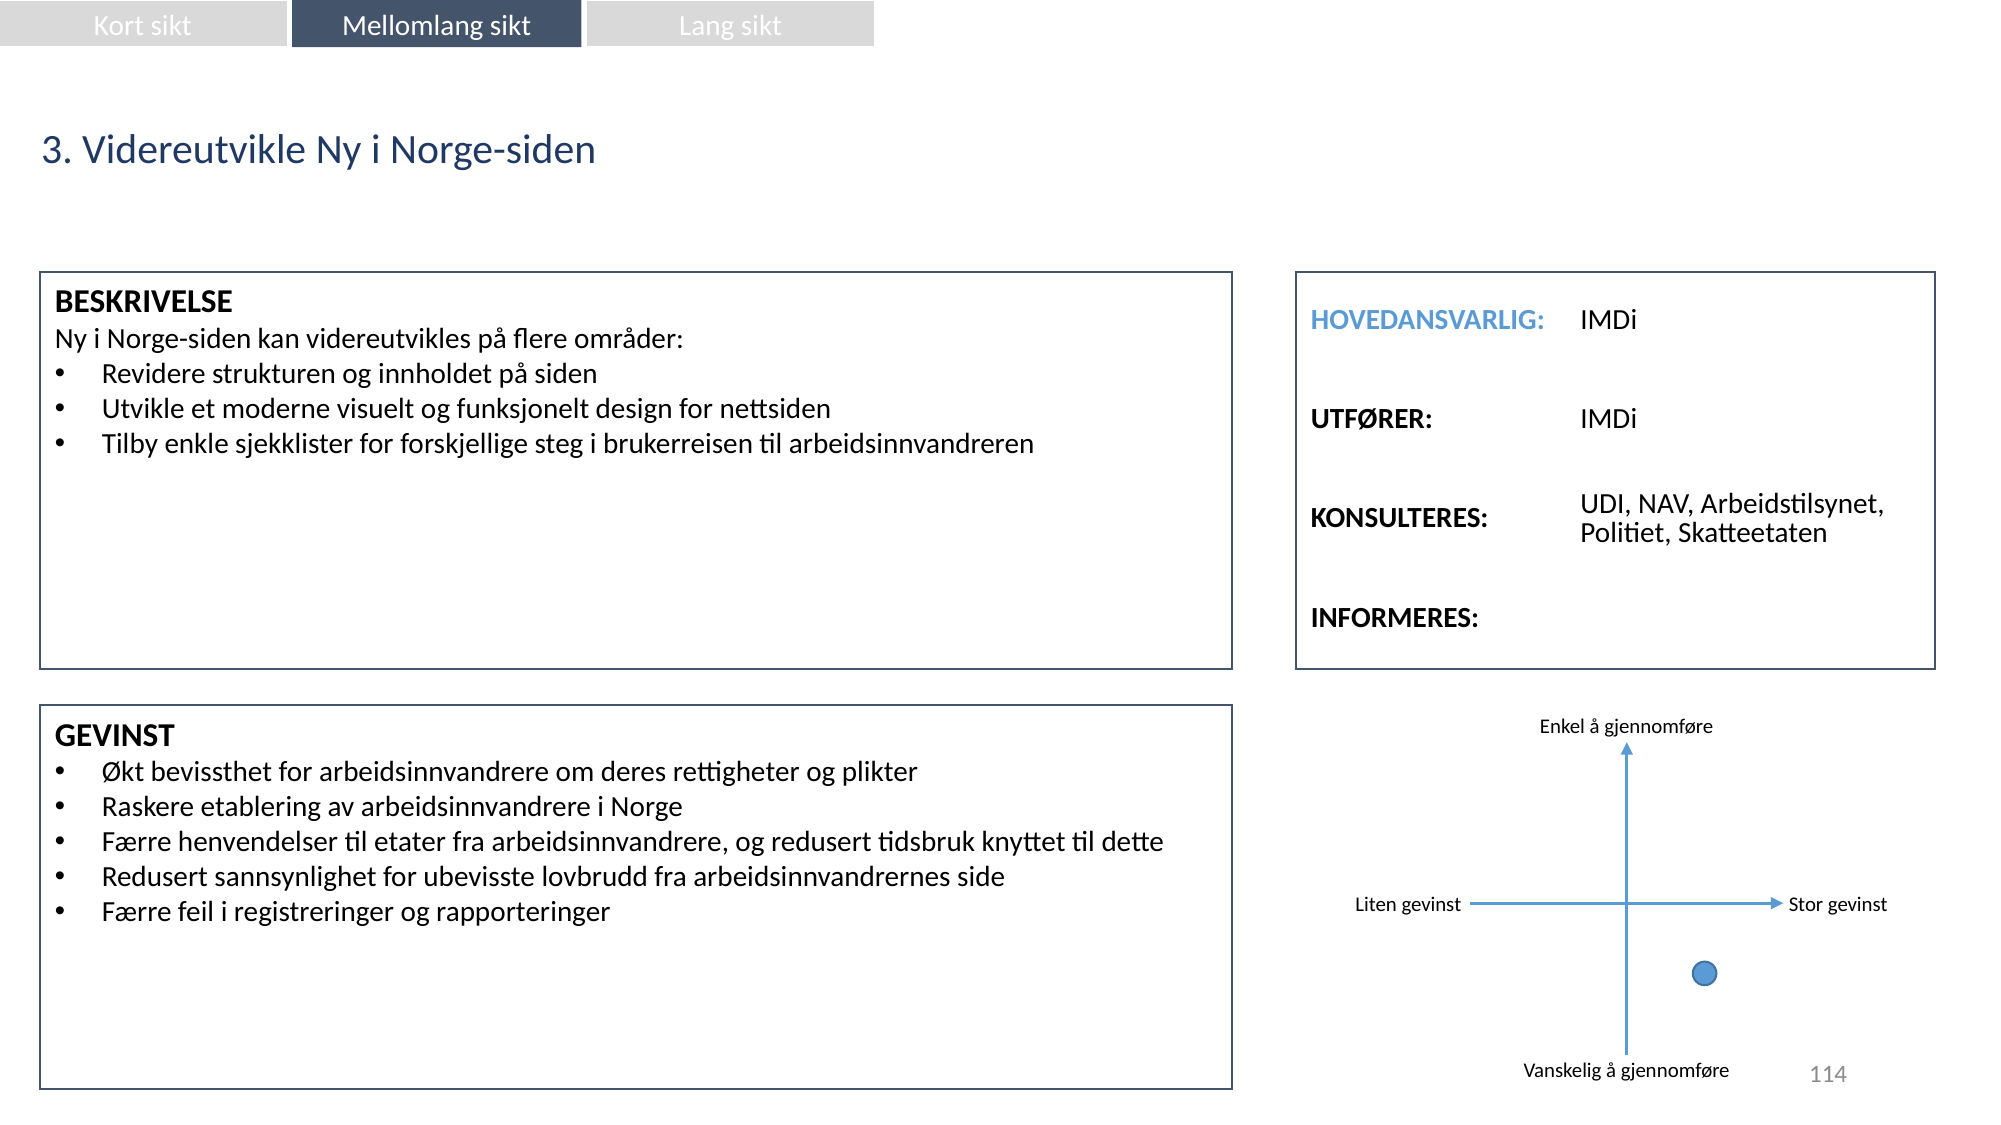

Kort sikt
Mellomlang sikt
Lang sikt
3. Videreutvikle Ny i Norge-siden
| HOVEDANSVARLIG: | IMDi |
| --- | --- |
| UTFØRER: | IMDi |
| KONSULTERES: | UDI, NAV, Arbeidstilsynet, Politiet, Skatteetaten |
| INFORMERES: |  |
BESKRIVELSE
Ny i Norge-siden kan videreutvikles på flere områder:
Revidere strukturen og innholdet på siden
Utvikle et moderne visuelt og funksjonelt design for nettsiden
Tilby enkle sjekklister for forskjellige steg i brukerreisen til arbeidsinnvandreren

Enkel å gjennomføre
GEVINST
Økt bevissthet for arbeidsinnvandrere om deres rettigheter og plikter
Raskere etablering av arbeidsinnvandrere i Norge
Færre henvendelser til etater fra arbeidsinnvandrere, og redusert tidsbruk knyttet til dette
Redusert sannsynlighet for ubevisste lovbrudd fra arbeidsinnvandrernes side
Færre feil i registreringer og rapporteringer

Liten gevinst
Stor gevinst

114
Vanskelig å gjennomføre